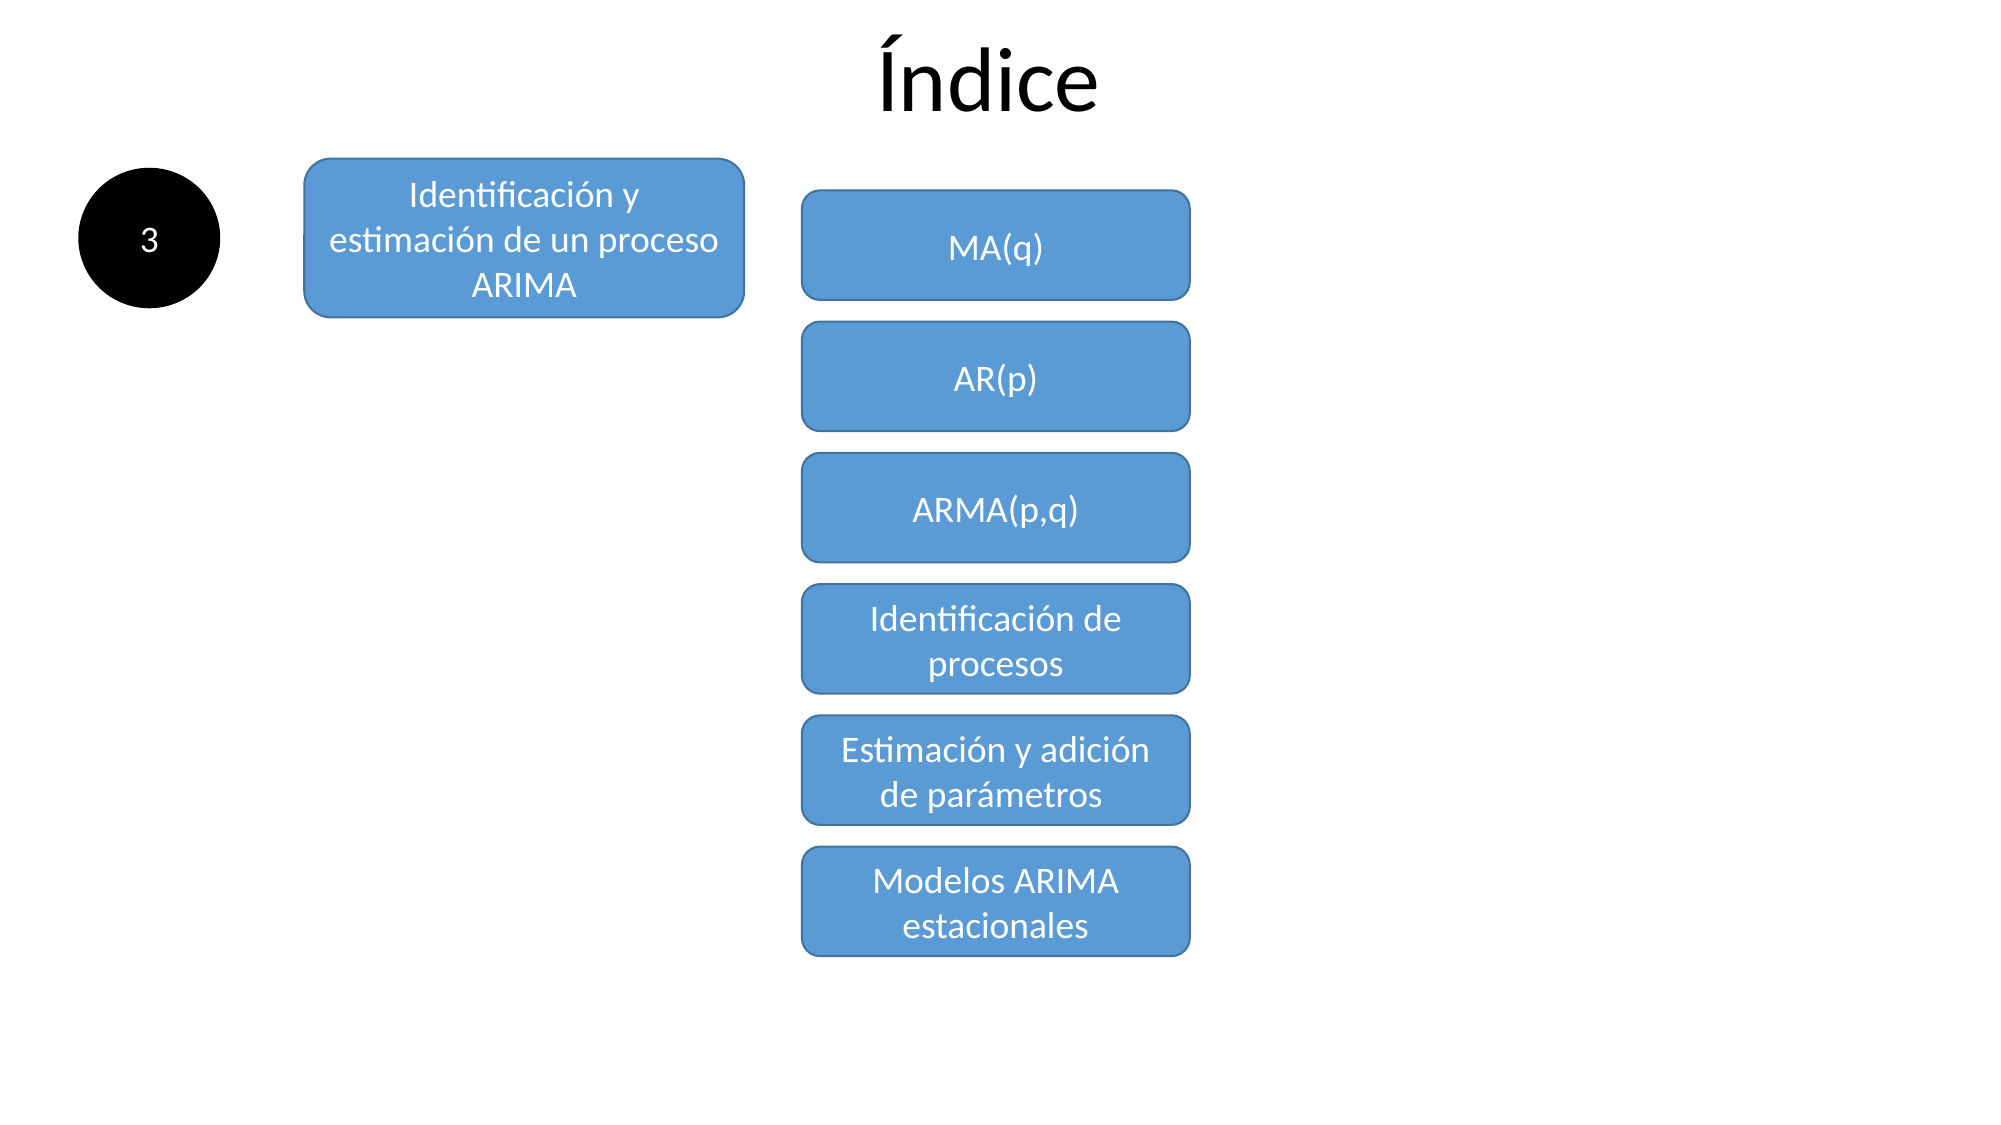

# Índice
Identificación y estimación de un proceso ARIMA
3
MA(q)
AR(p)
ARMA(p,q)
Identificación de procesos
Estimación y adición de parámetros
Modelos ARIMA estacionales